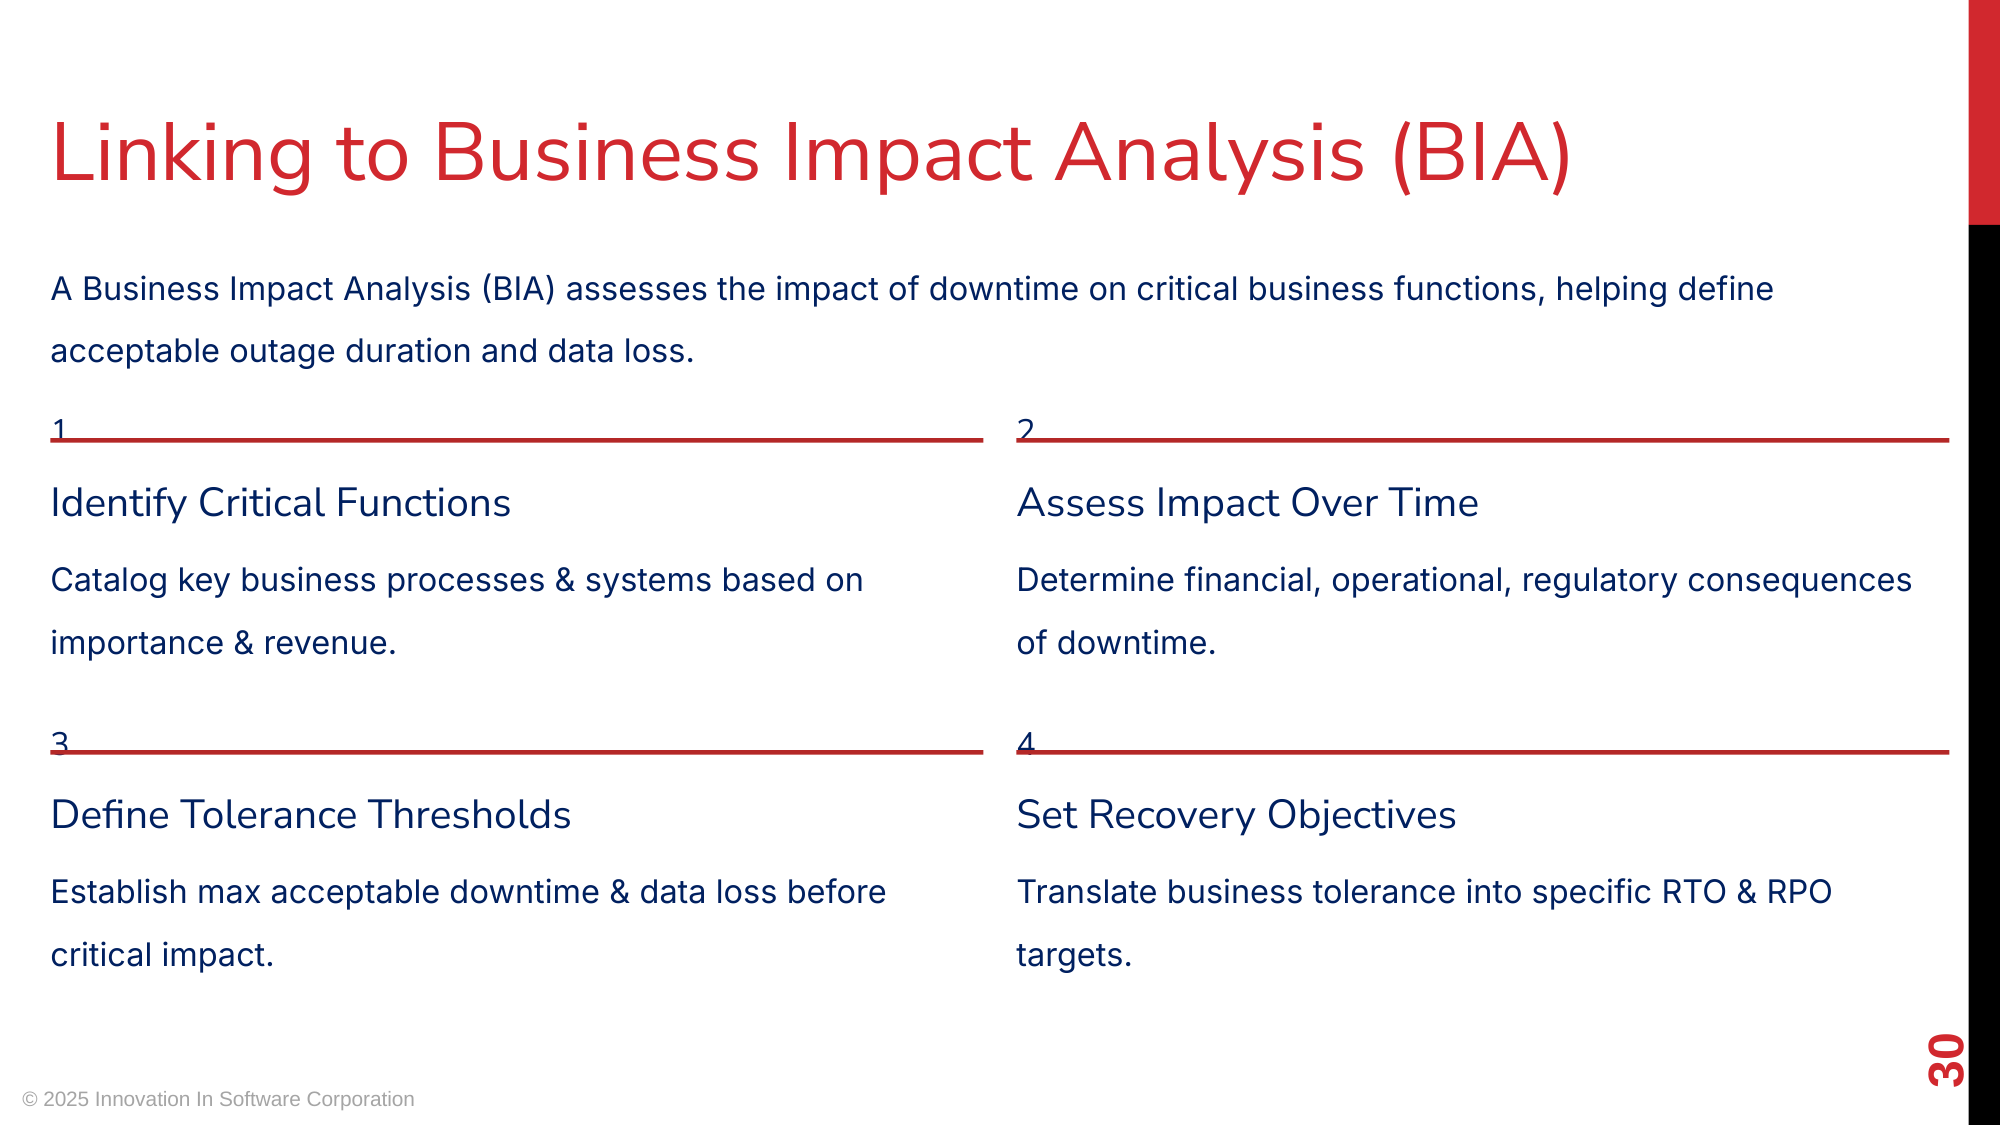

Linking to Business Impact Analysis (BIA)
A Business Impact Analysis (BIA) assesses the impact of downtime on critical business functions, helping define acceptable outage duration and data loss.
1
2

Identify Critical Functions
Assess Impact Over Time
Catalog key business processes & systems based on importance & revenue.
Determine financial, operational, regulatory consequences of downtime.
3
4

Define Tolerance Thresholds
Set Recovery Objectives
Establish max acceptable downtime & data loss before critical impact.
Translate business tolerance into specific RTO & RPO targets.
30
© 2025 Innovation In Software Corporation